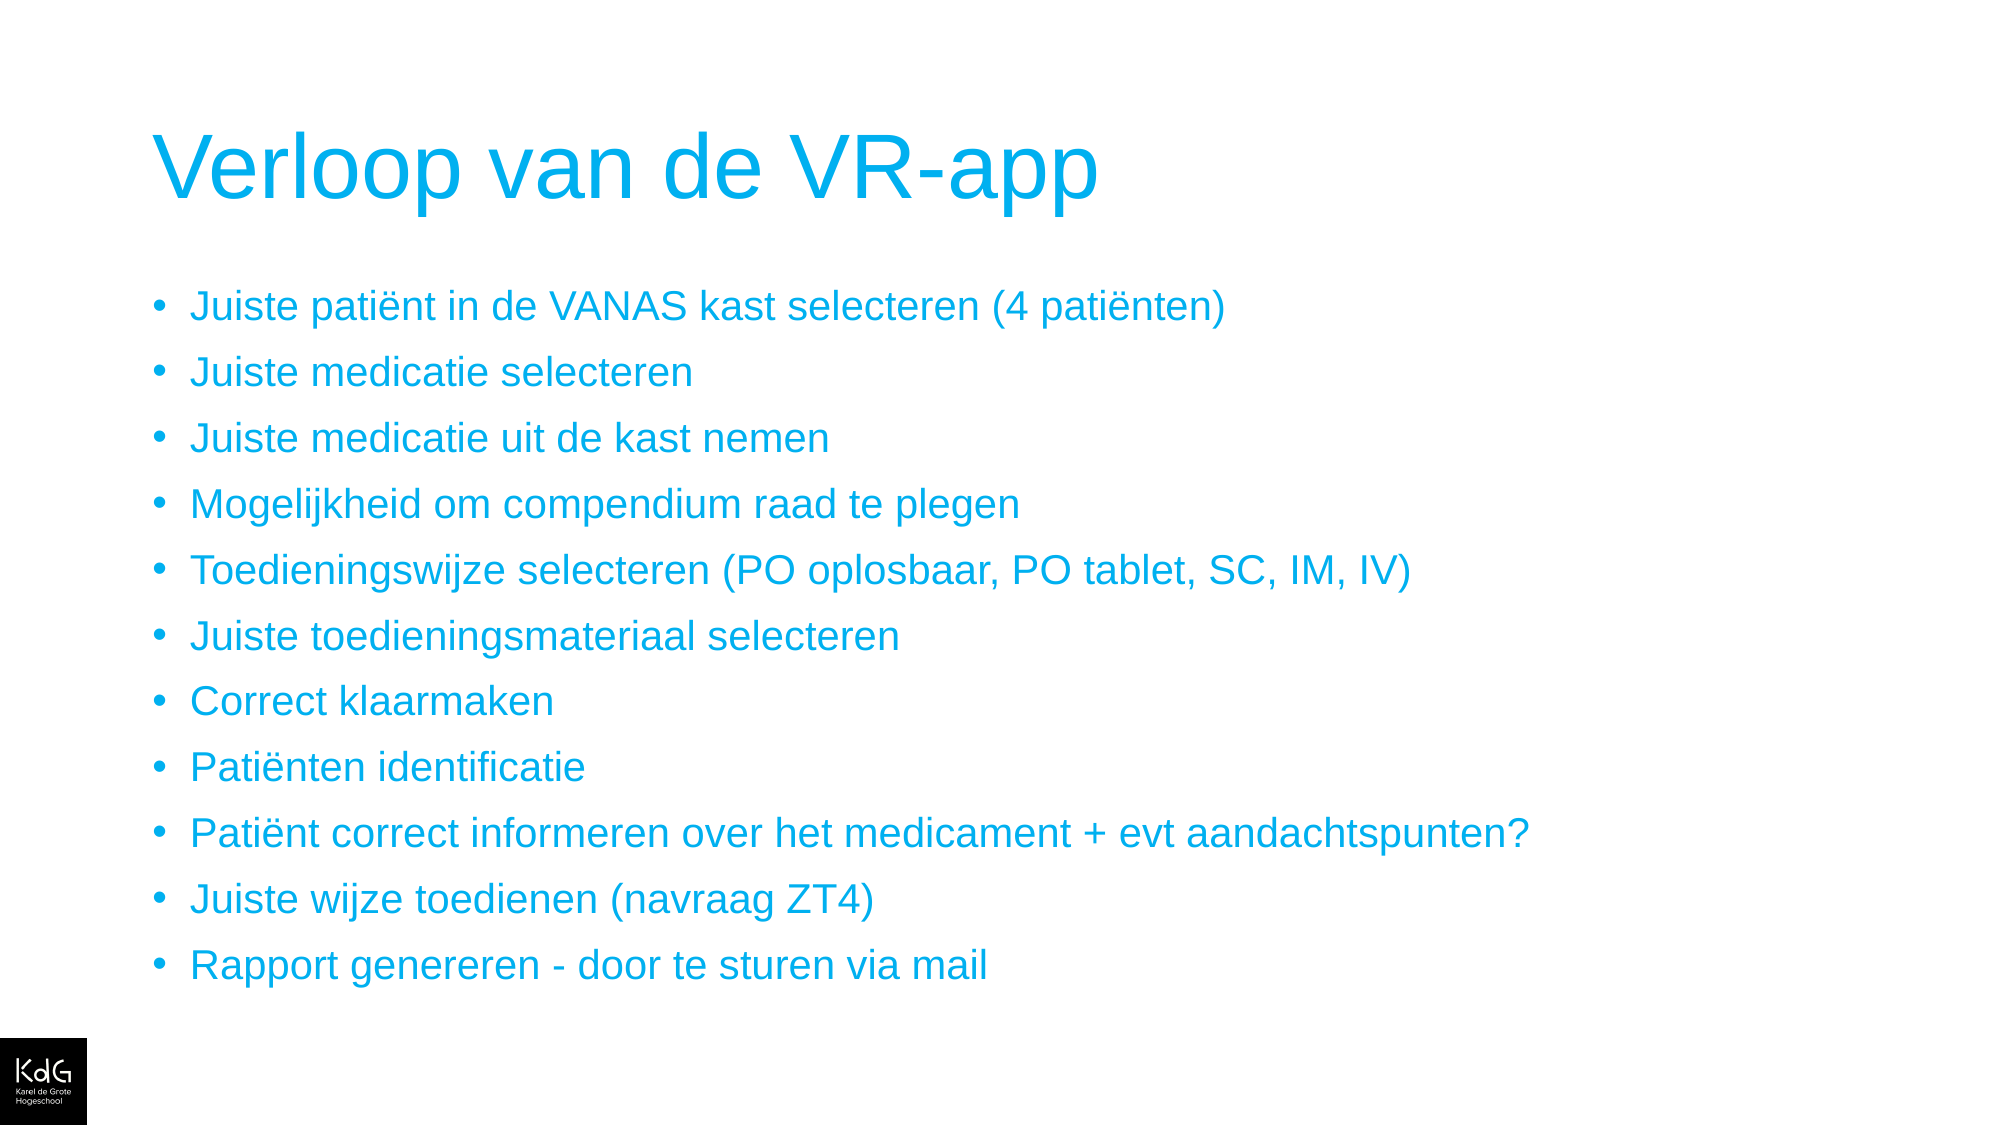

# Verloop van de VR-app
Juiste patiënt in de VANAS kast selecteren (4 patiënten)
Juiste medicatie selecteren
Juiste medicatie uit de kast nemen
Mogelijkheid om compendium raad te plegen
Toedieningswijze selecteren (PO oplosbaar, PO tablet, SC, IM, IV)
Juiste toedieningsmateriaal selecteren
Correct klaarmaken
Patiënten identificatie
Patiënt correct informeren over het medicament + evt aandachtspunten?
Juiste wijze toedienen (navraag ZT4)
Rapport genereren - door te sturen via mail